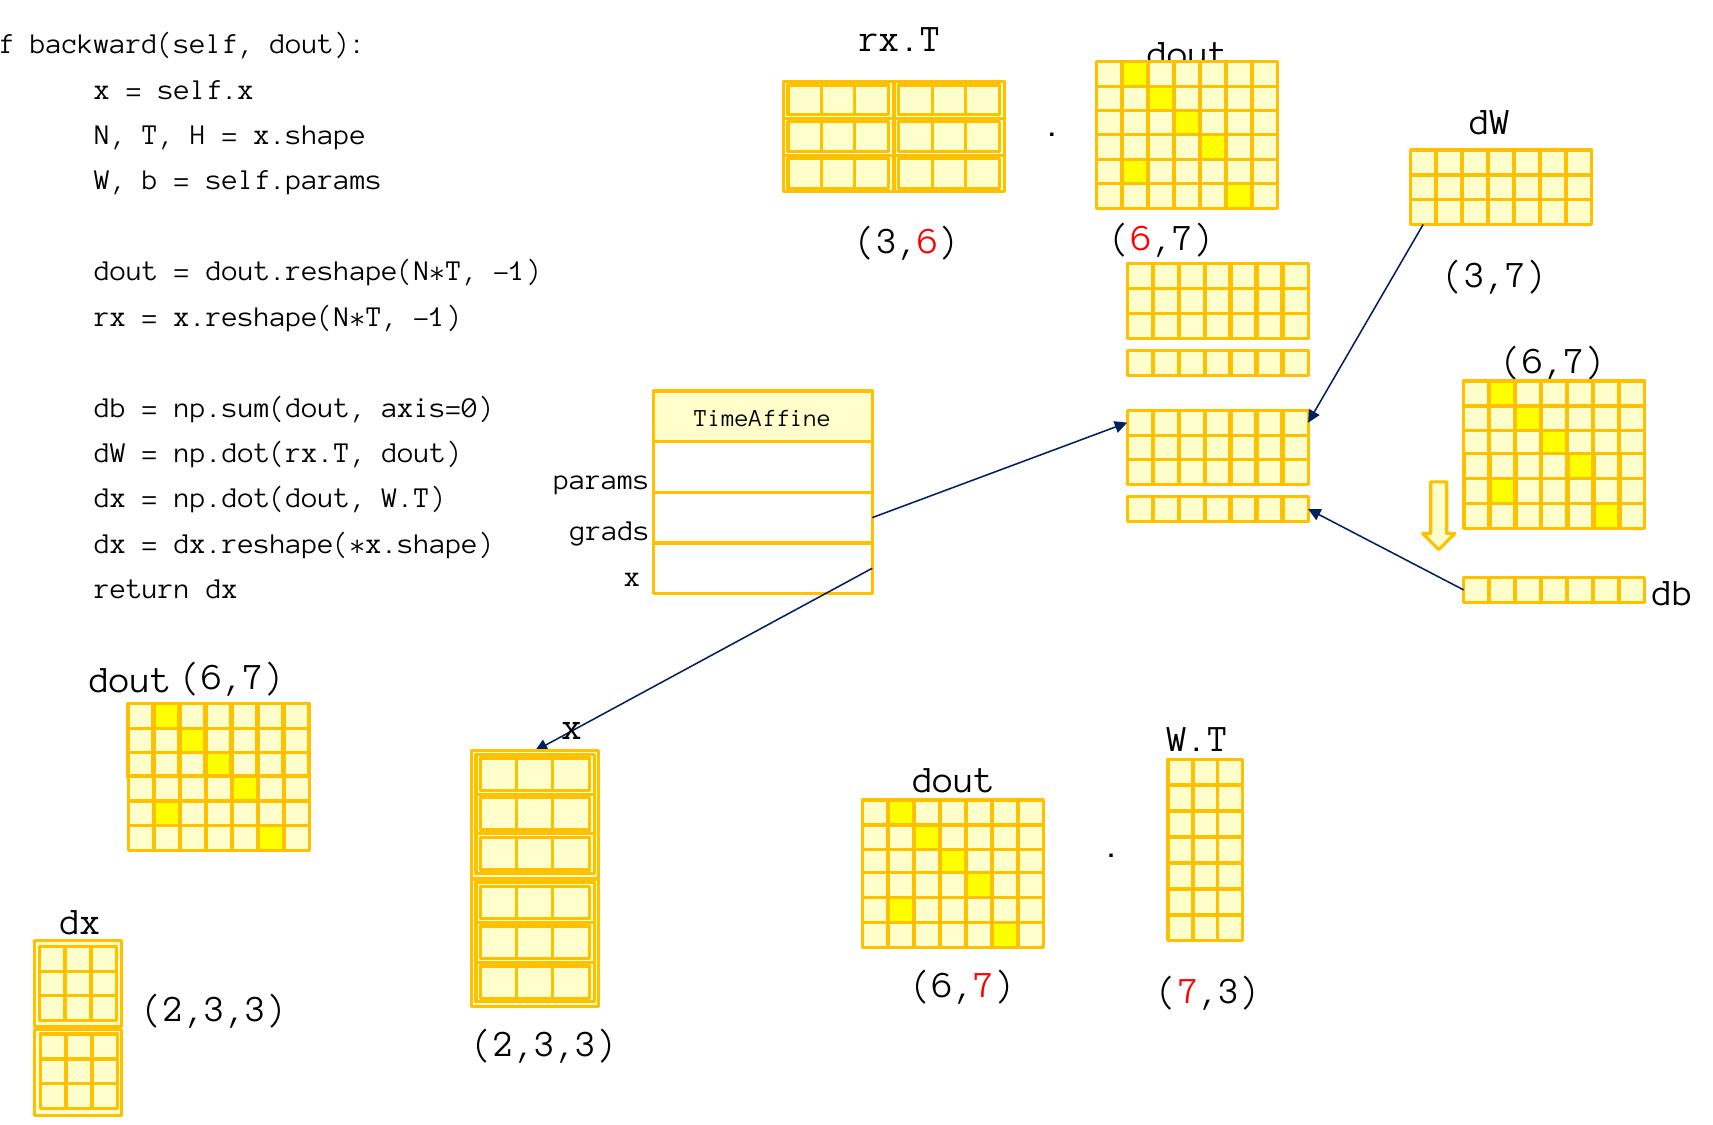

rx.T
def backward(self, dout):
        x = self.x
        N, T, H = x.shape
        W, b = self.params

        dout = dout.reshape(N*T, -1)
        rx = x.reshape(N*T, -1)

        db = np.sum(dout, axis=0)
        dW = np.dot(rx.T, dout)
        dx = np.dot(dout, W.T)
        dx = dx.reshape(*x.shape)
        return dx
dout

dW
.

(6,7)
(3,6)
(3,7)

(6,7)

TimeAffine

params

grads

x

db

(6,7)
dout
x
W.T

dout

.

dx

(6,7)

(7,3)

(2,3,3)
(2,3,3)